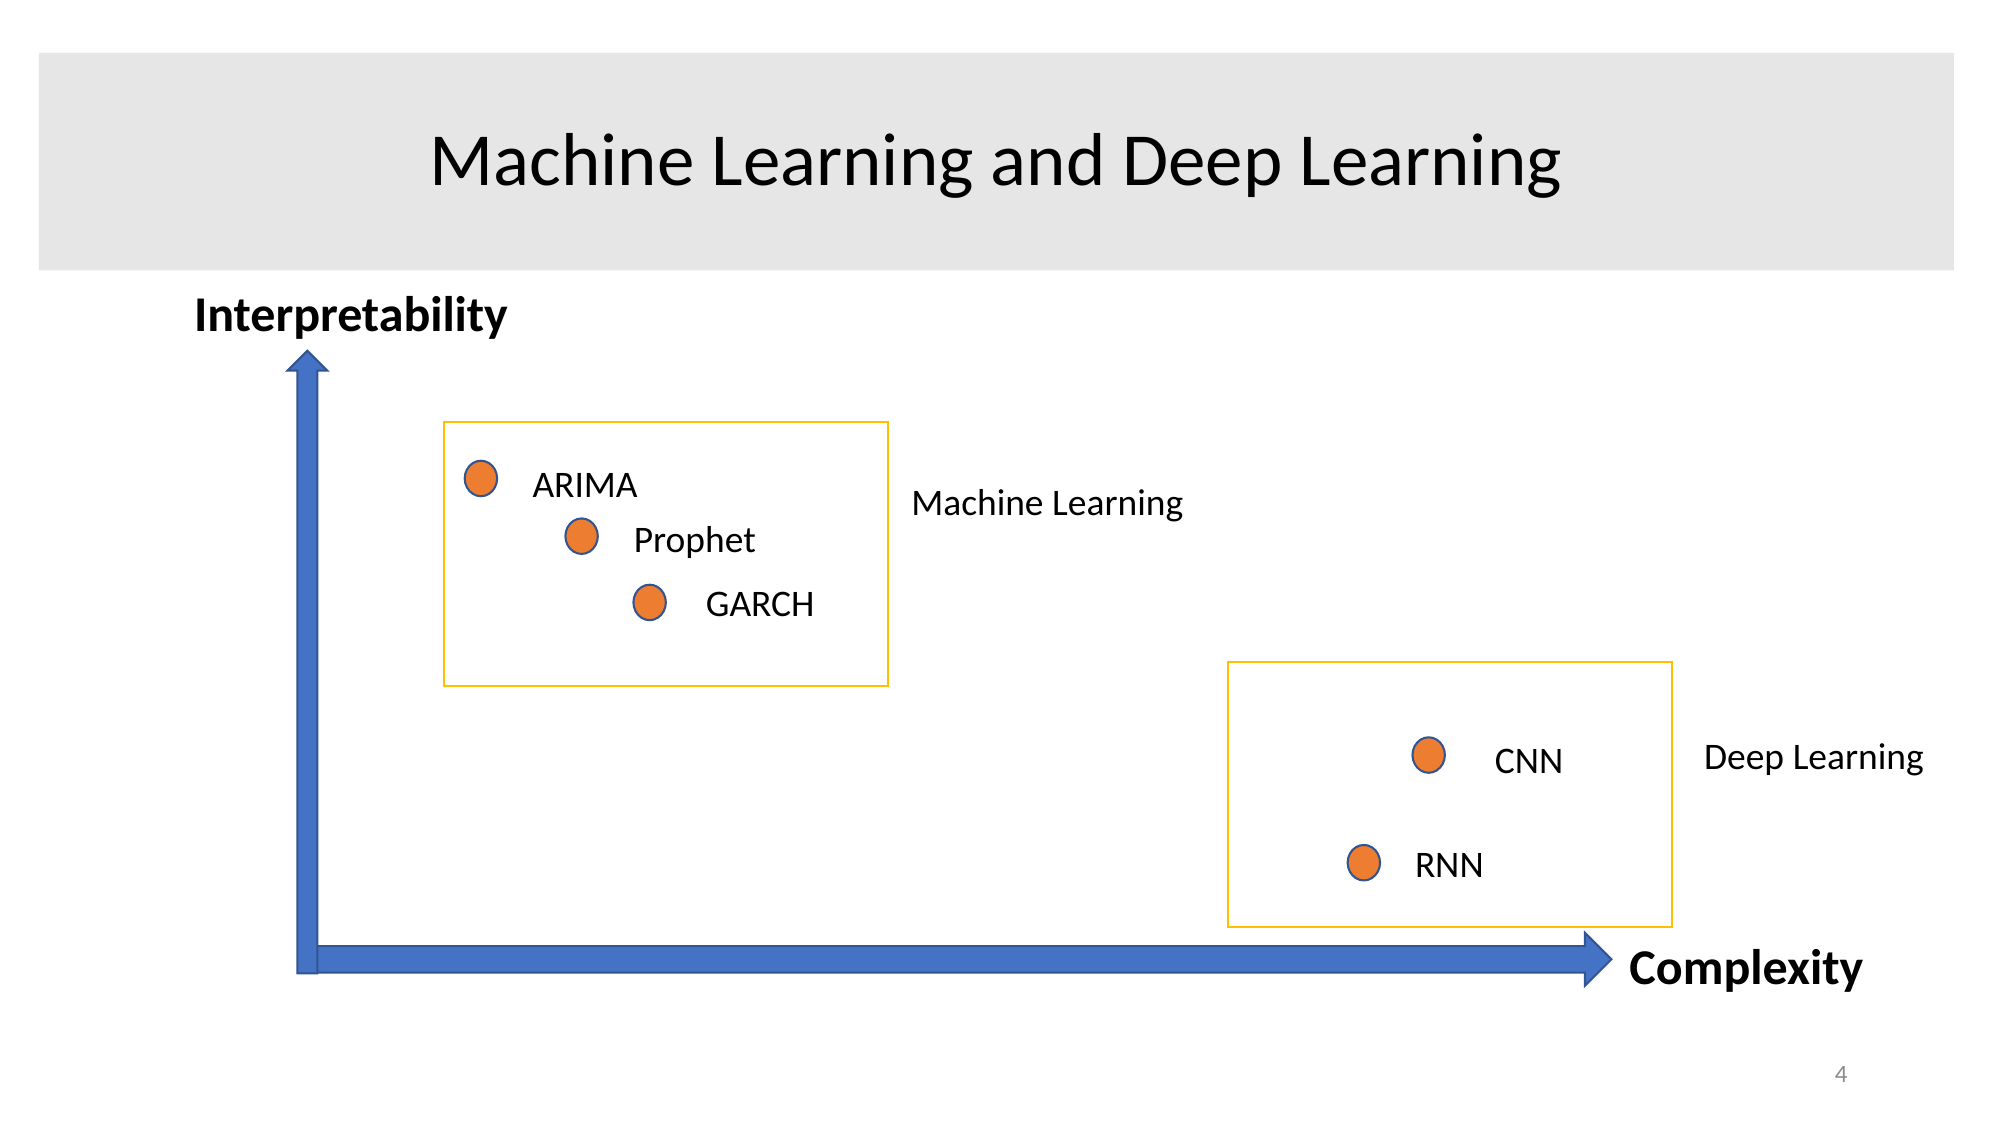

Machine Learning and Deep Learning
Interpretability

ARIMA

Machine Learning
Prophet

GARCH

Deep Learning
CNN

RNN

Complexity

4